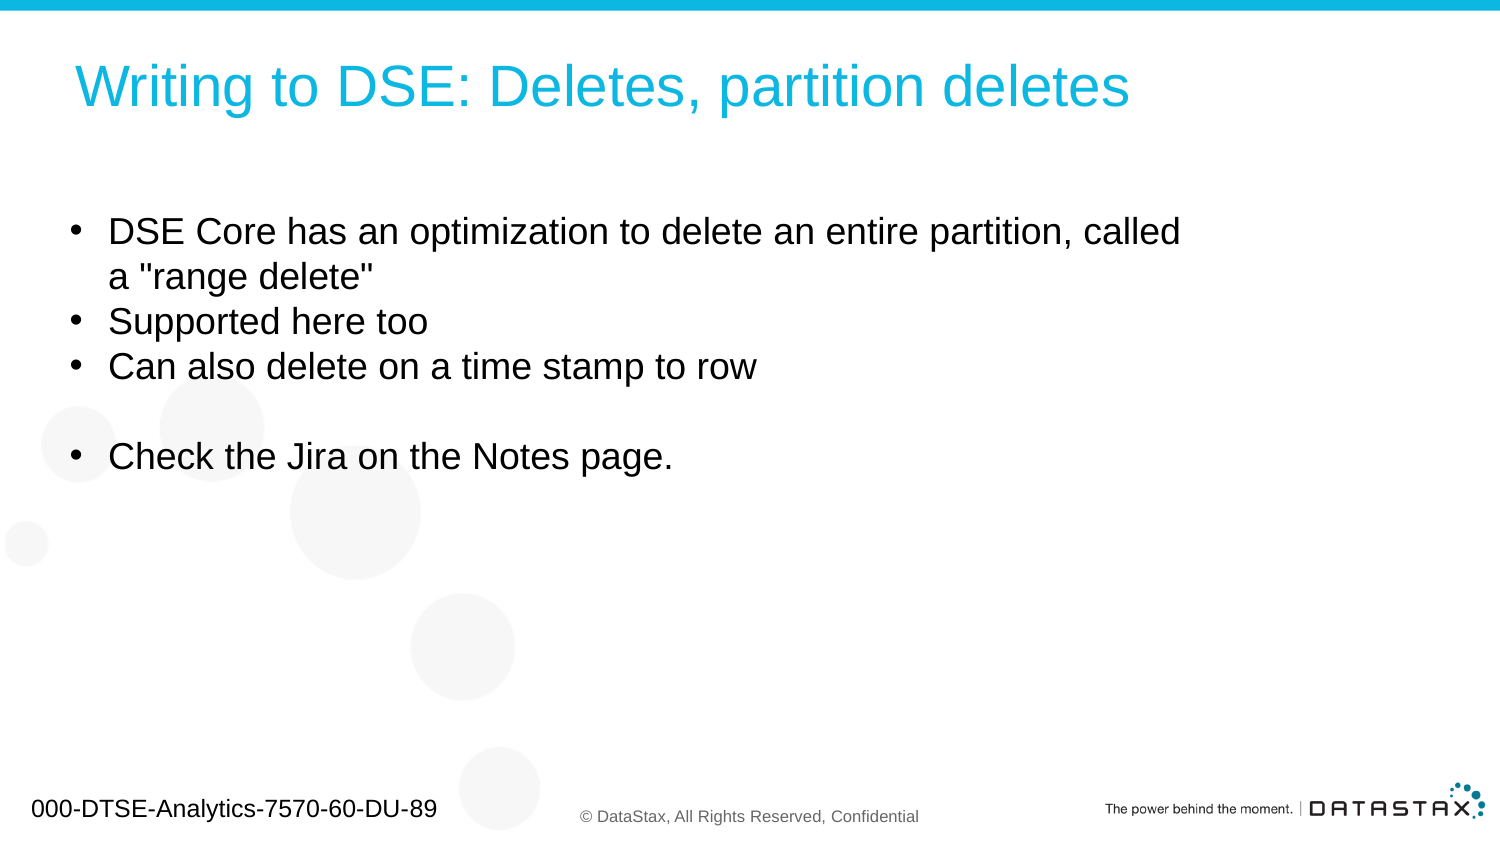

# Writing to DSE: Deletes, partition deletes
DSE Core has an optimization to delete an entire partition, called a "range delete"
Supported here too
Can also delete on a time stamp to row

Check the Jira on the Notes page.

000-DTSE-Analytics-7570-60-DU-89